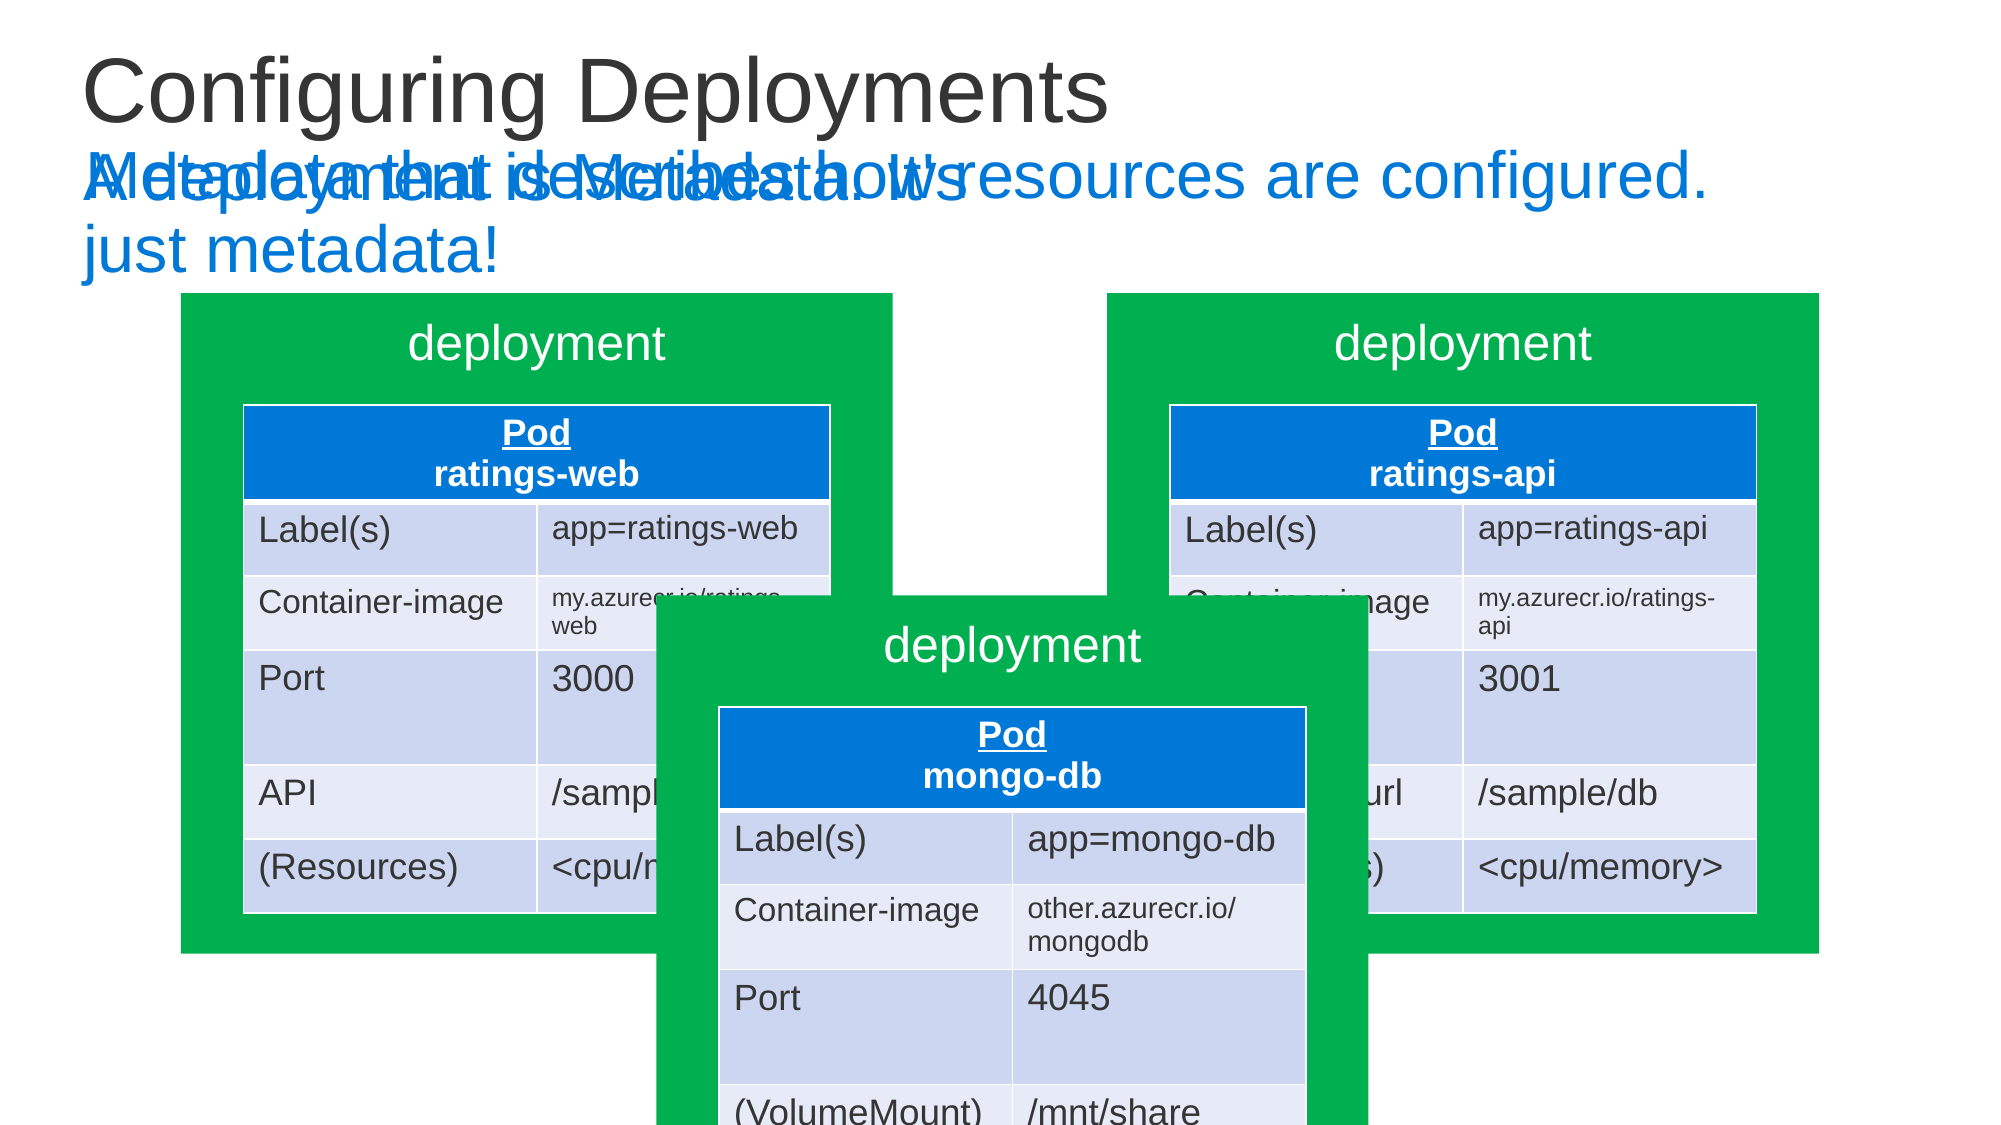

Configuring Deployments
A deployment is Metadata. It's just metadata!
Metadata that describes how resources are configured.
deployment
deployment
| Pod ratings-web |  |
| --- | --- |
| Label(s) | app=ratings-web |
| Container-image | my.azurecr.io/ratings-web |
| Port | 3000 |
| API | /sample/api |
| (Resources) | <cpu/memory> |
| Pod ratings-api |  |
| --- | --- |
| Label(s) | app=ratings-api |
| Container-image | my.azurecr.io/ratings-api |
| Port | 3001 |
| Mongo-db-url | /sample/db |
| (Resources) | <cpu/memory> |
deployment
| Pod mongo-db |  |
| --- | --- |
| Label(s) | app=mongo-db |
| Container-image | other.azurecr.io/mongodb |
| Port | 4045 |
| (VolumeMount) | /mnt/share |
| (Resources) | <cpu/memory> |